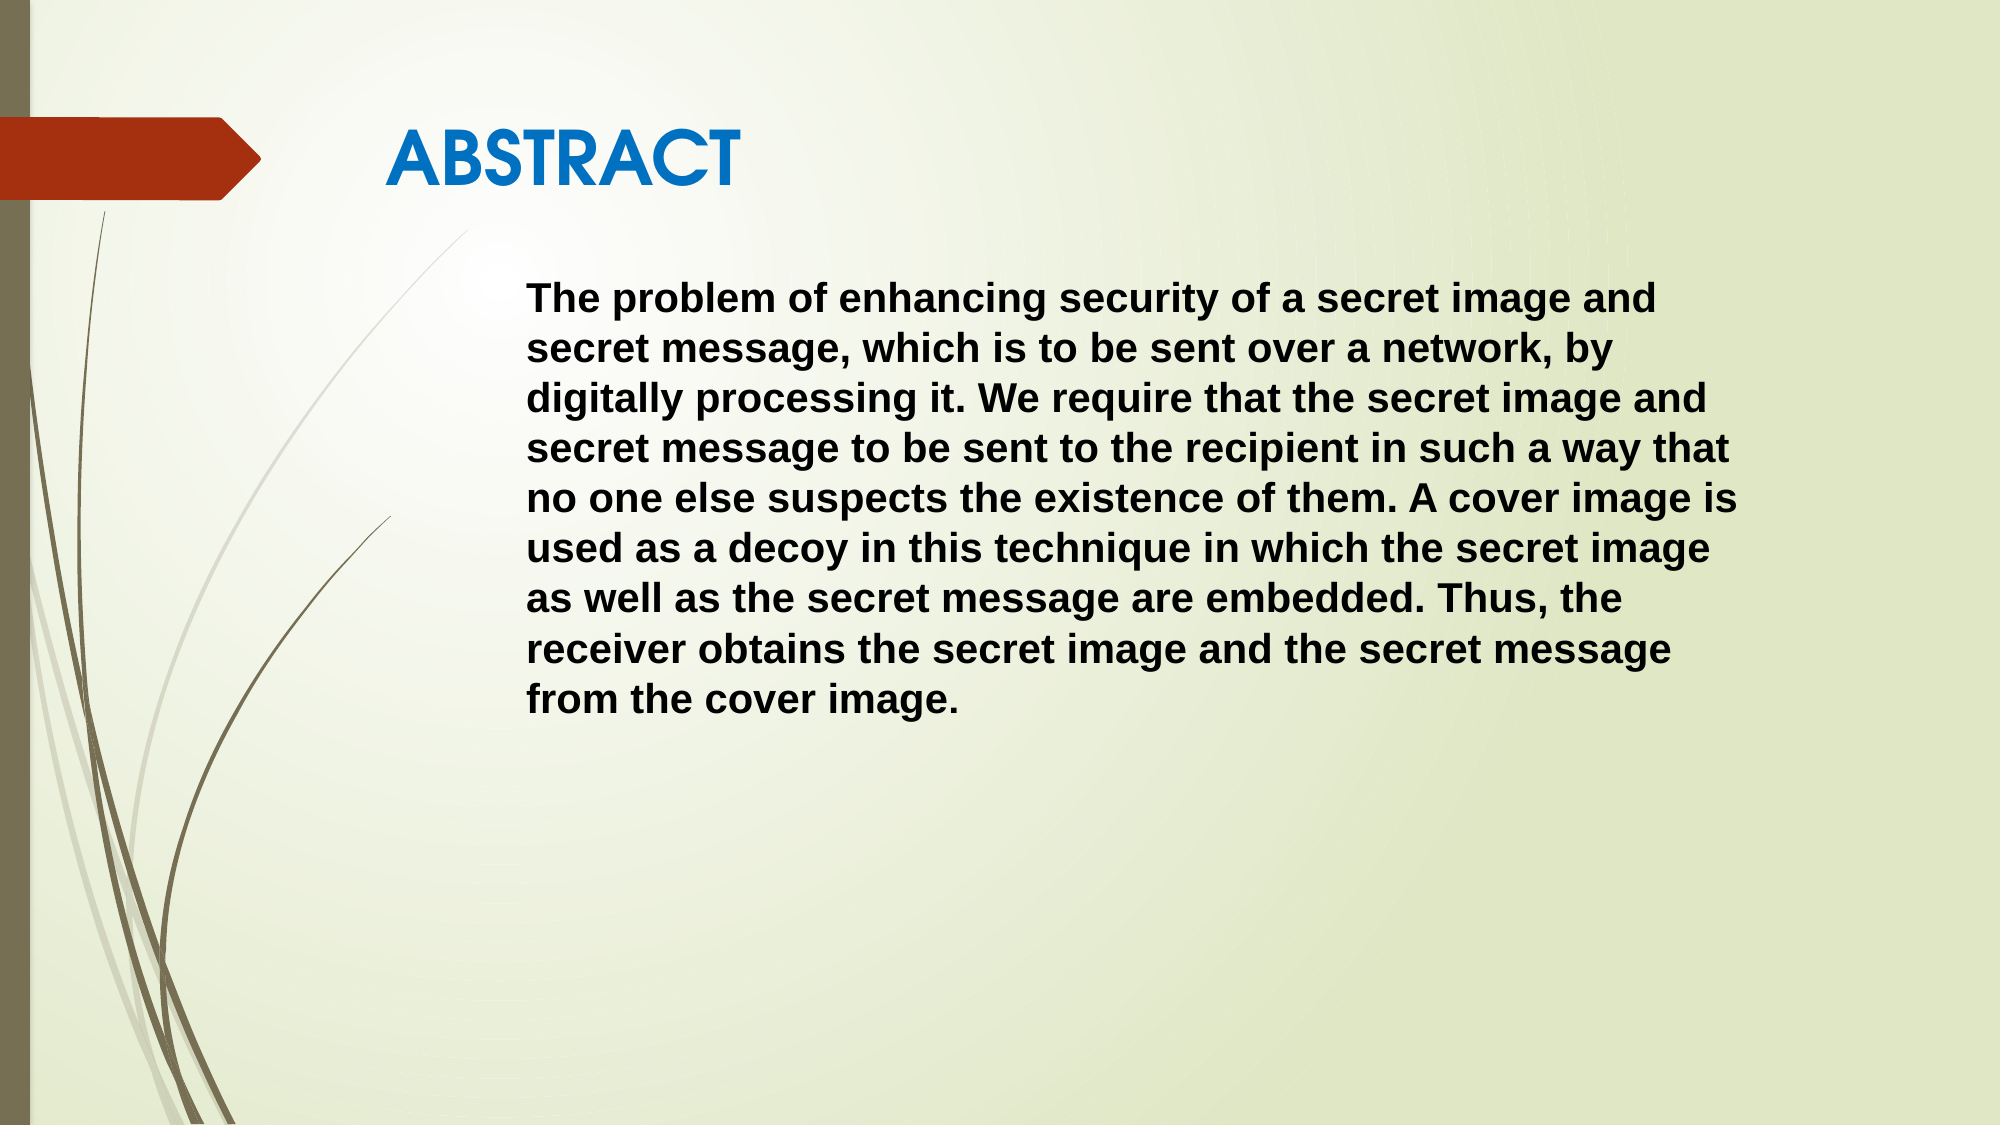

# ABSTRACT
The problem of enhancing security of a secret image and secret message, which is to be sent over a network, by digitally processing it. We require that the secret image and secret message to be sent to the recipient in such a way that no one else suspects the existence of them. A cover image is used as a decoy in this technique in which the secret image as well as the secret message are embedded. Thus, the receiver obtains the secret image and the secret message from the cover image.